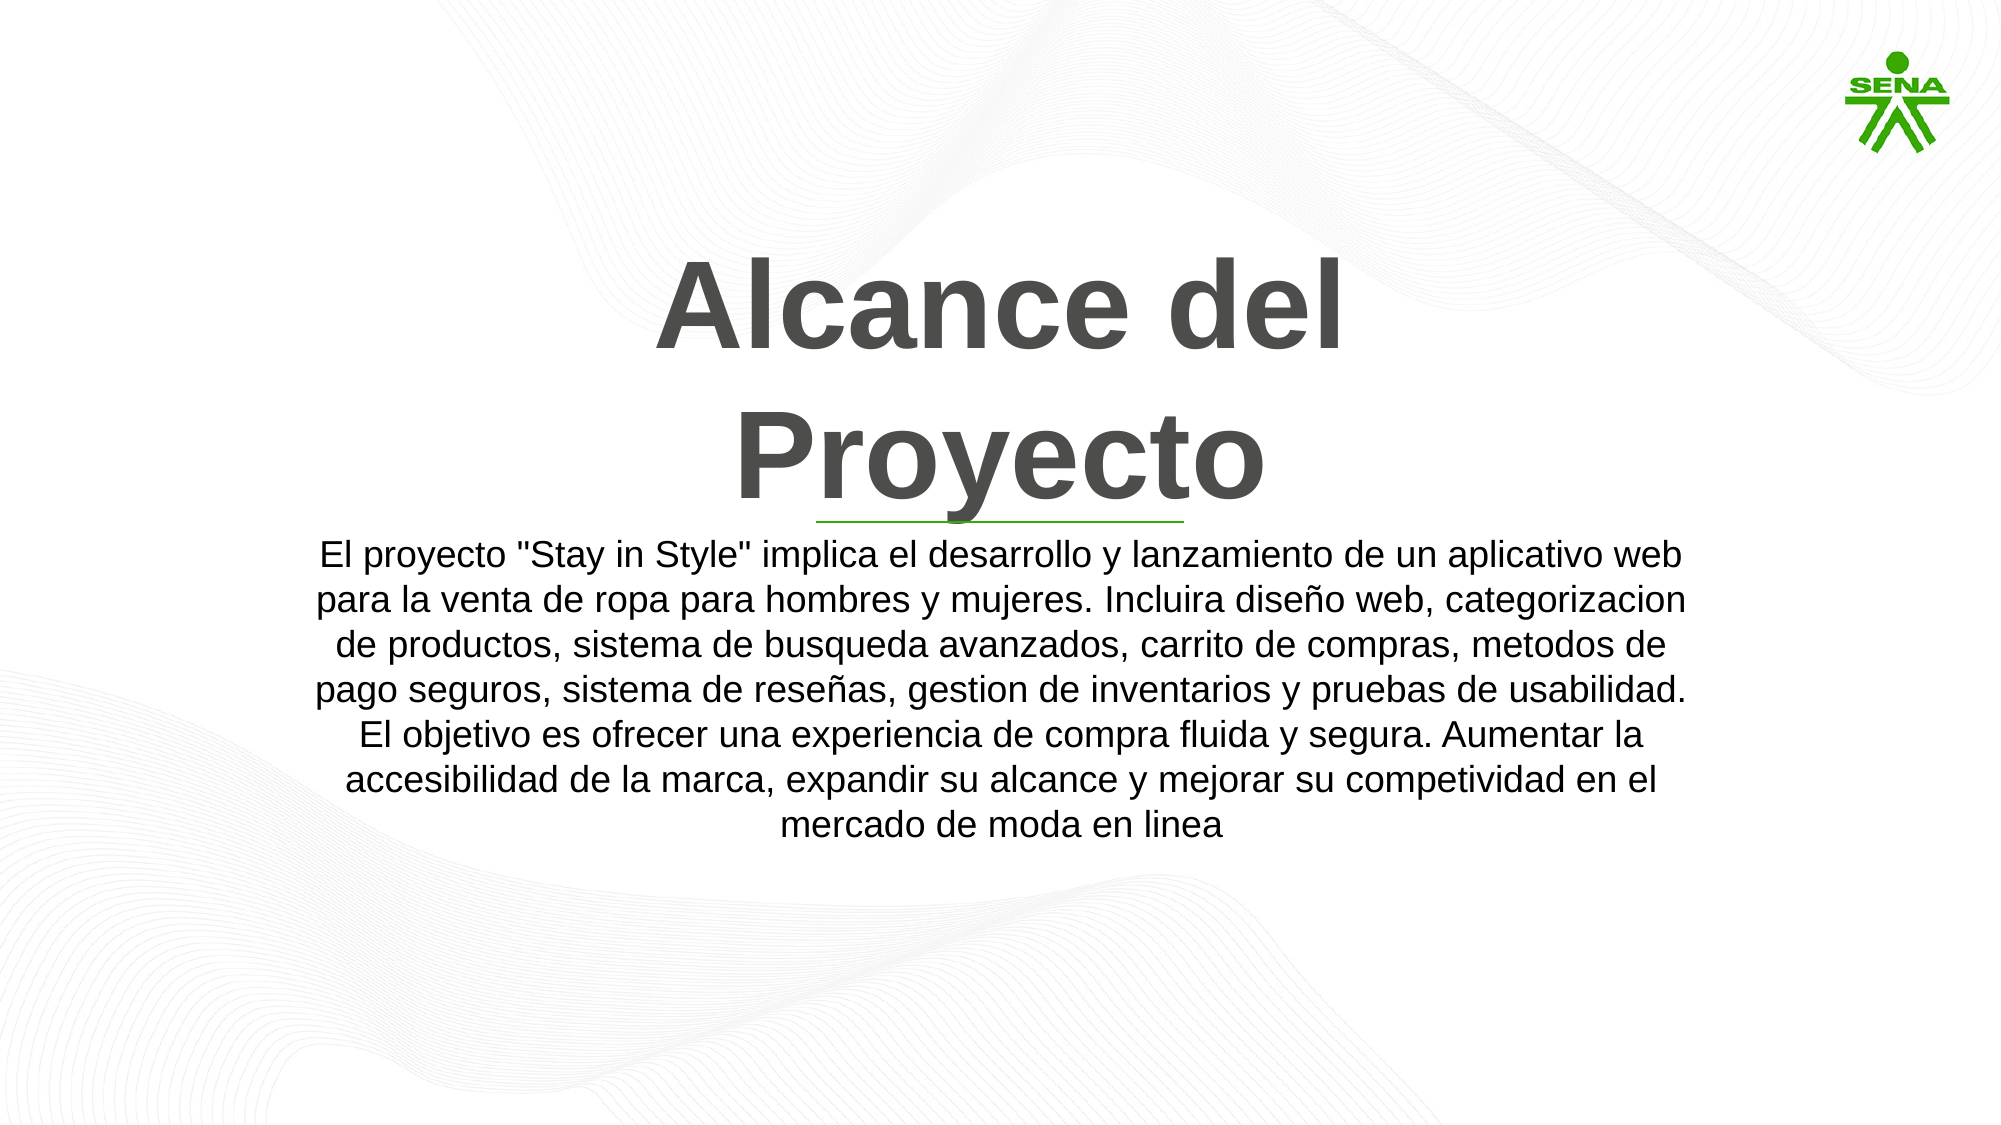

Alcance del Proyecto
El proyecto "Stay in Style" implica el desarrollo y lanzamiento de un aplicativo web para la venta de ropa para hombres y mujeres. Incluira diseño web, categorizacion de productos, sistema de busqueda avanzados, carrito de compras, metodos de pago seguros, sistema de reseñas, gestion de inventarios y pruebas de usabilidad. El objetivo es ofrecer una experiencia de compra fluida y segura. Aumentar la accesibilidad de la marca, expandir su alcance y mejorar su competividad en el mercado de moda en linea